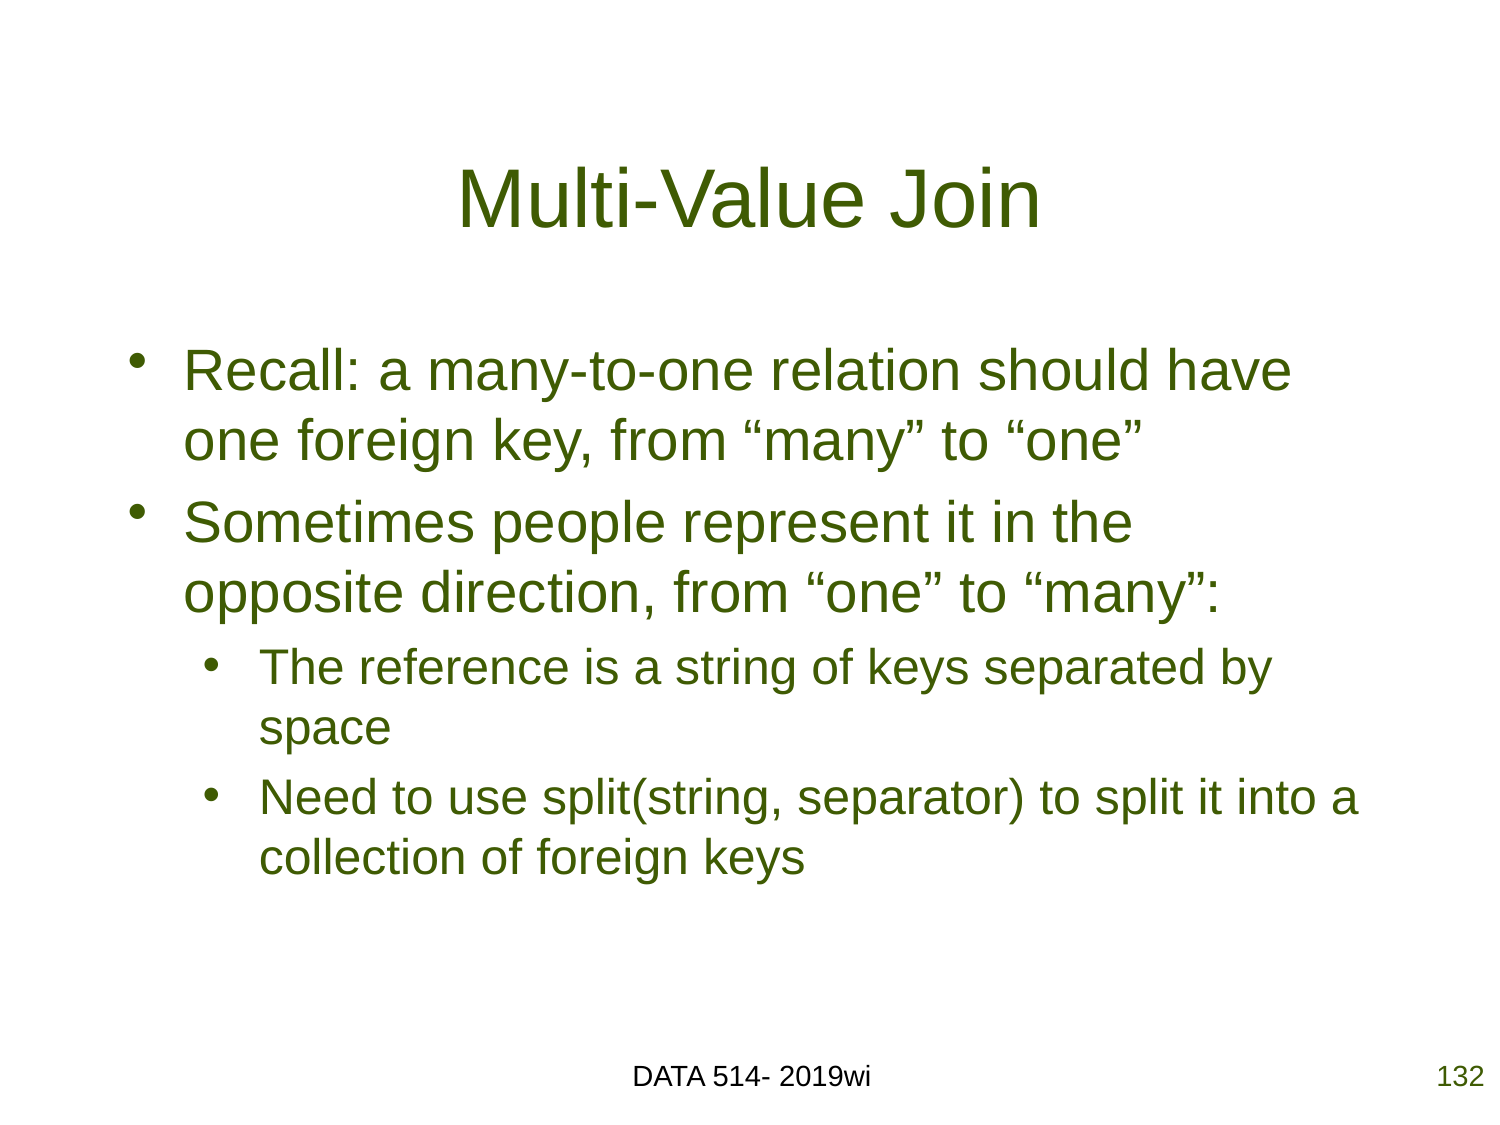

# Multi-Value Join
Recall: a many-to-one relation should have one foreign key, from “many” to “one”
Sometimes people represent it in the opposite direction, from “one” to “many”:
The reference is a string of keys separated by space
Need to use split(string, separator) to split it into a collection of foreign keys
DATA 514- 2019wi
132